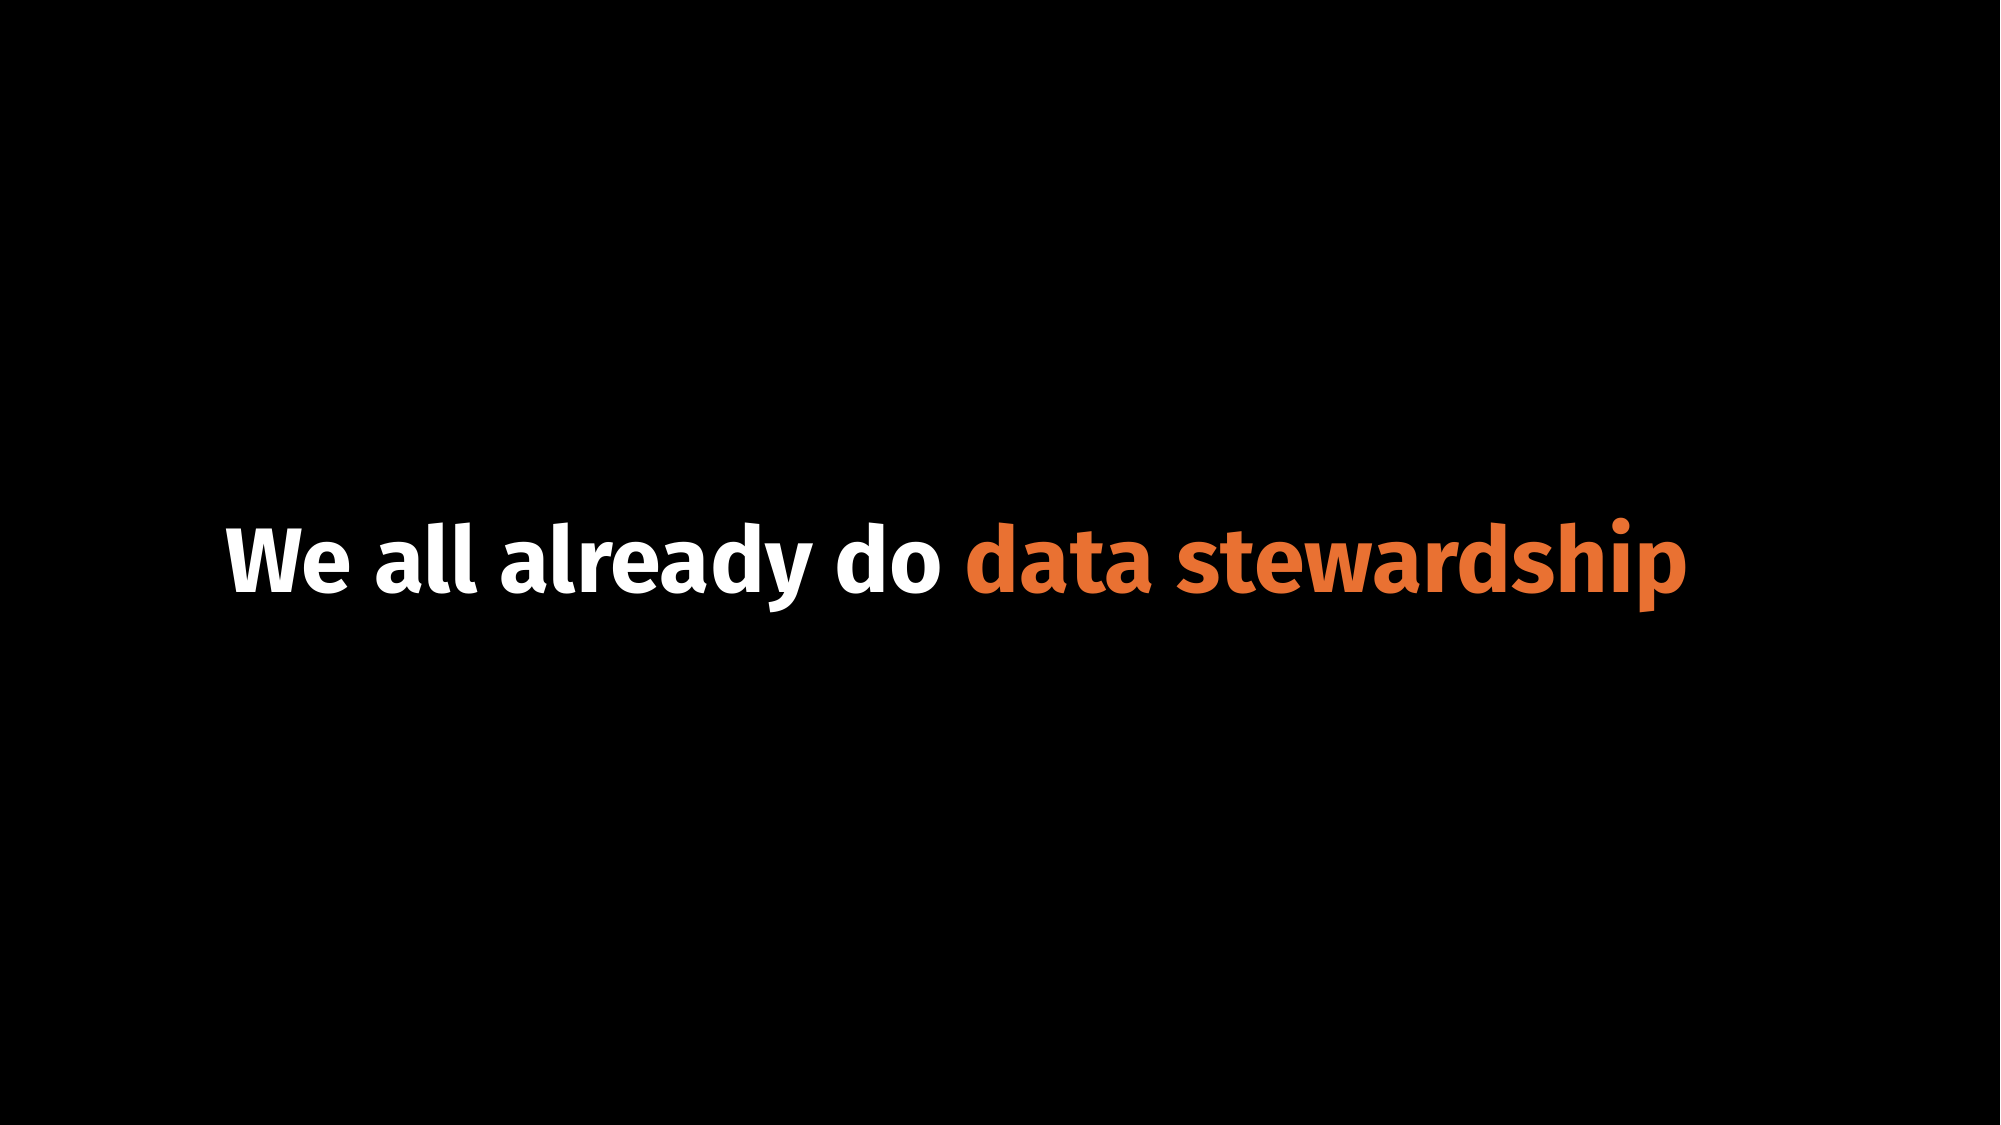

# We all already do data stewardship